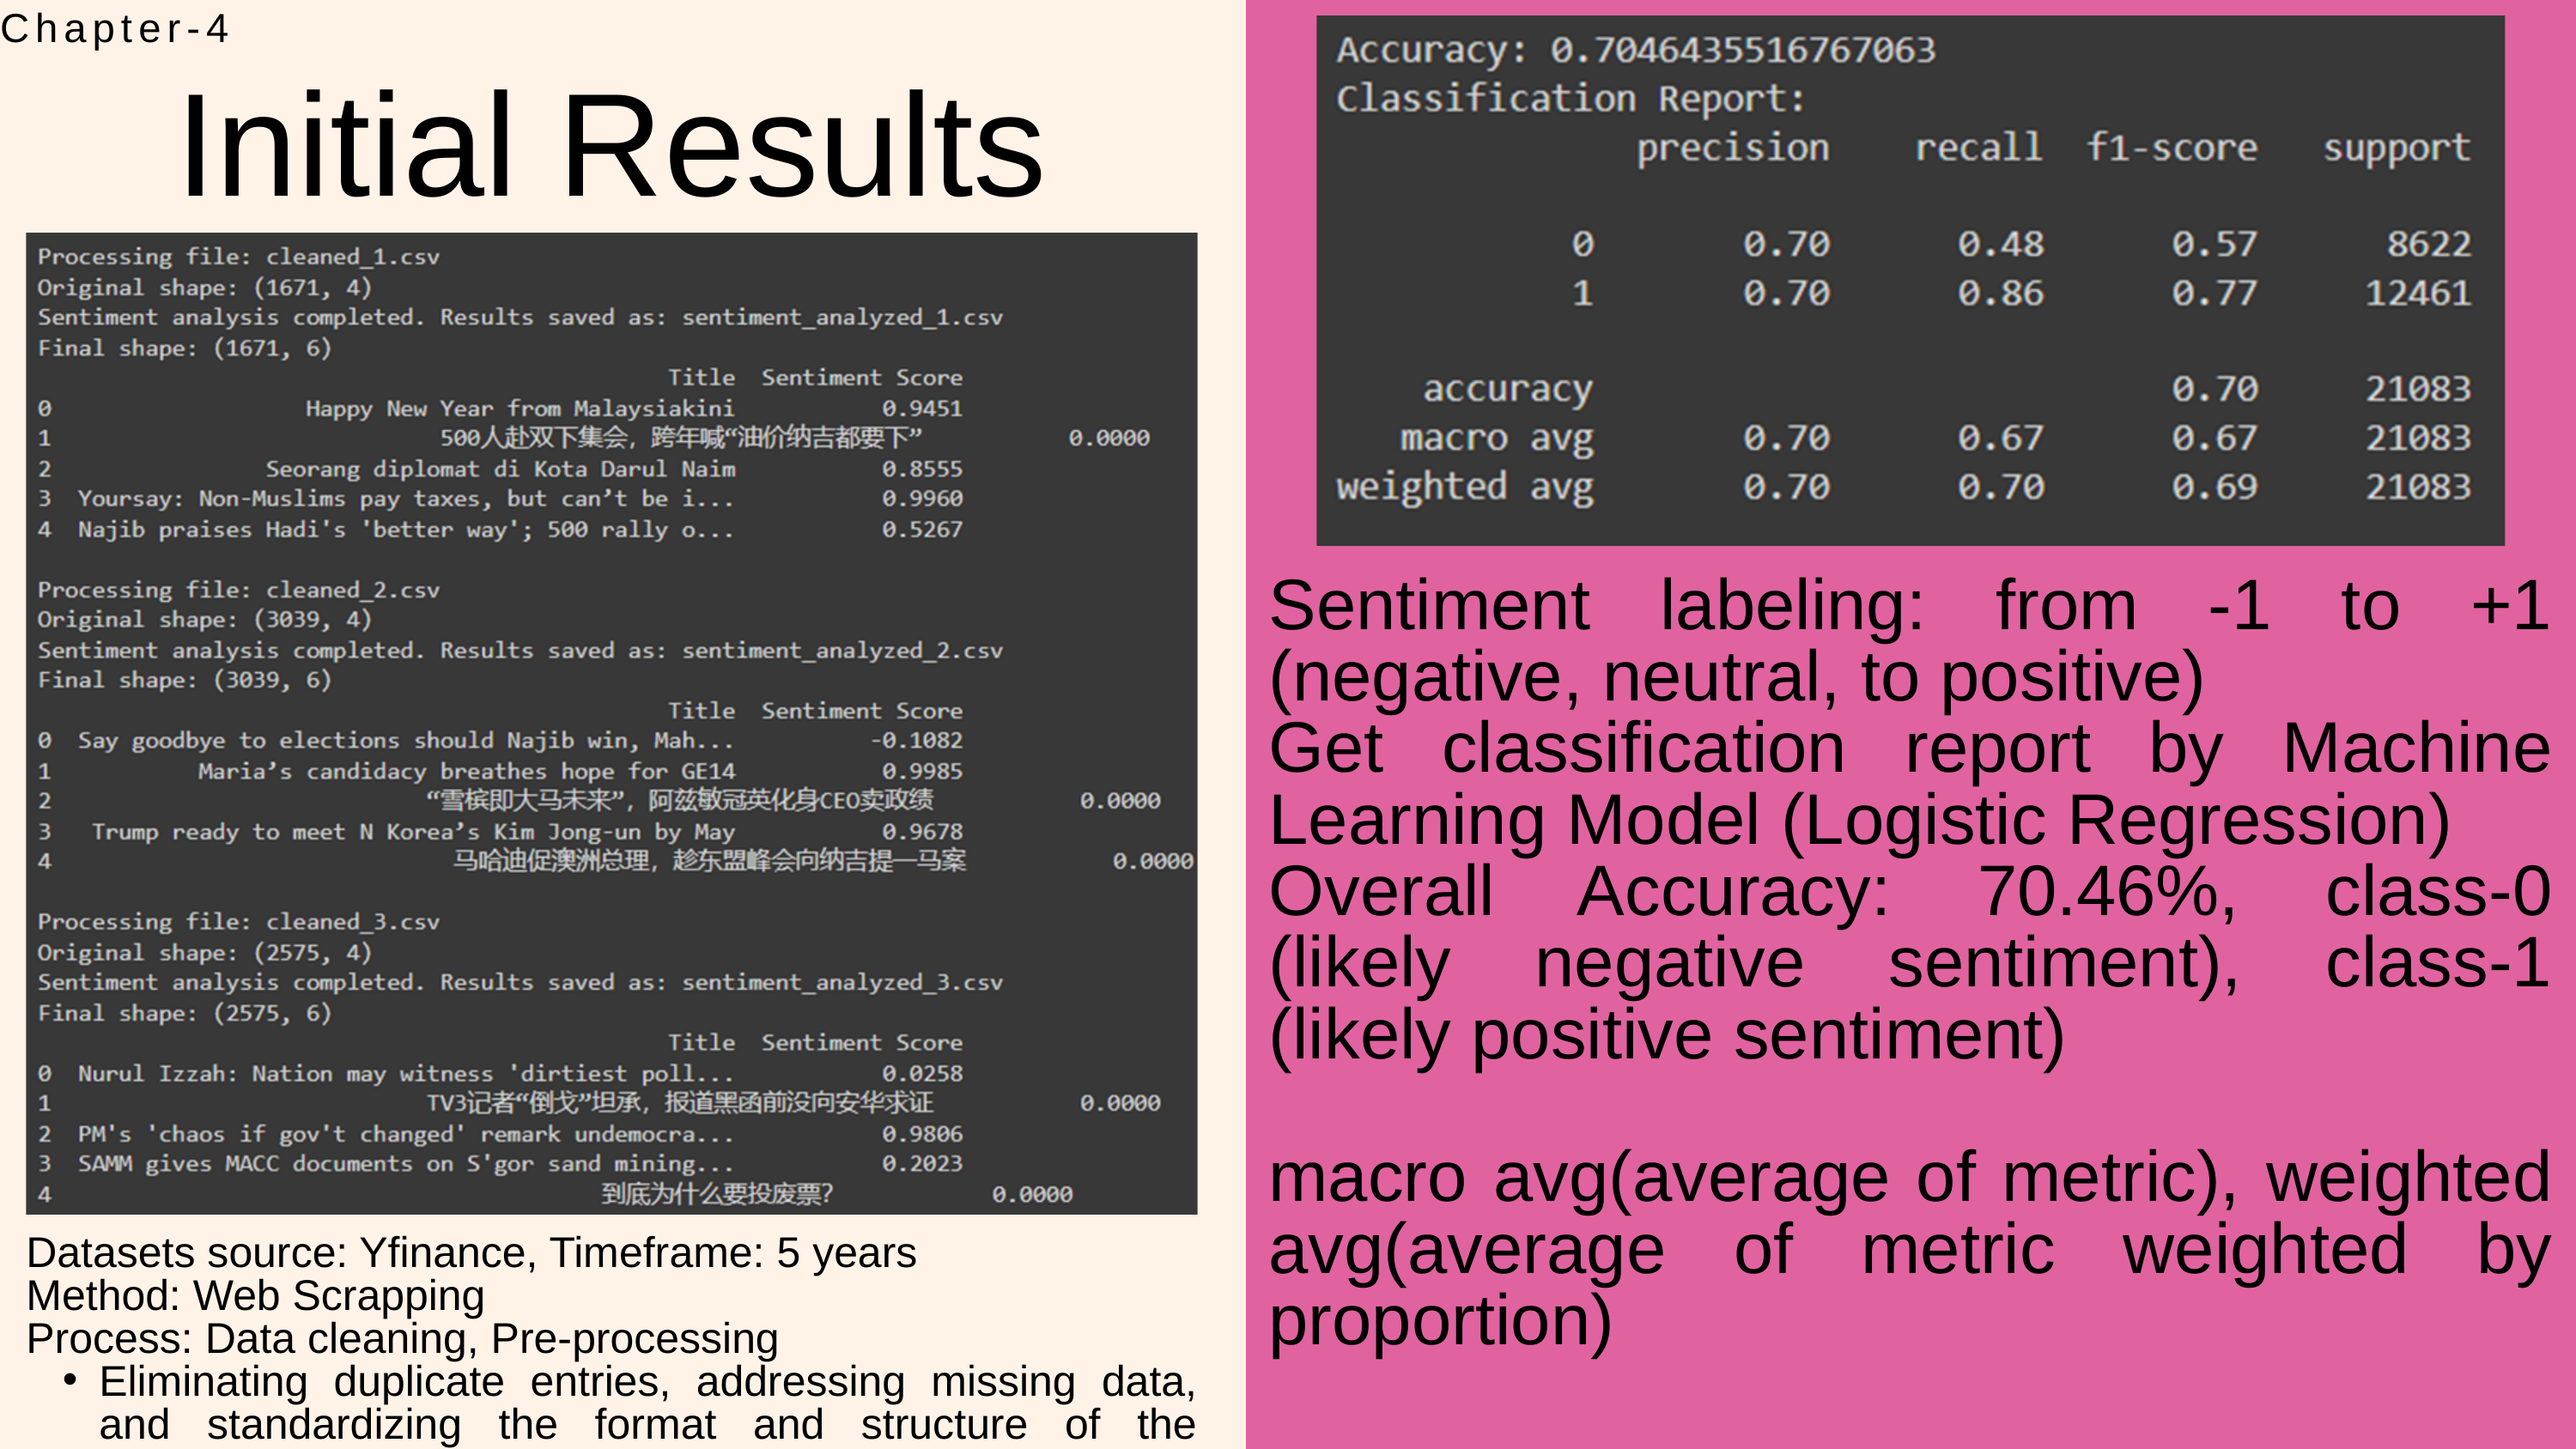

Chapter-4

Initial Results

Sentiment labeling: from -1 to +1 (negative, neutral, to positive)
Get classification report by Machine Learning Model (Logistic Regression)
Overall Accuracy: 70.46%, class-0 (likely negative sentiment), class-1 (likely positive sentiment)

macro avg(average of metric), weighted avg(average of metric weighted by proportion)
Datasets source: Yfinance, Timeframe: 5 years
Method: Web Scrapping
Process: Data cleaning, Pre-processing
Eliminating duplicate entries, addressing missing data, and standardizing the format and structure of the headlines.